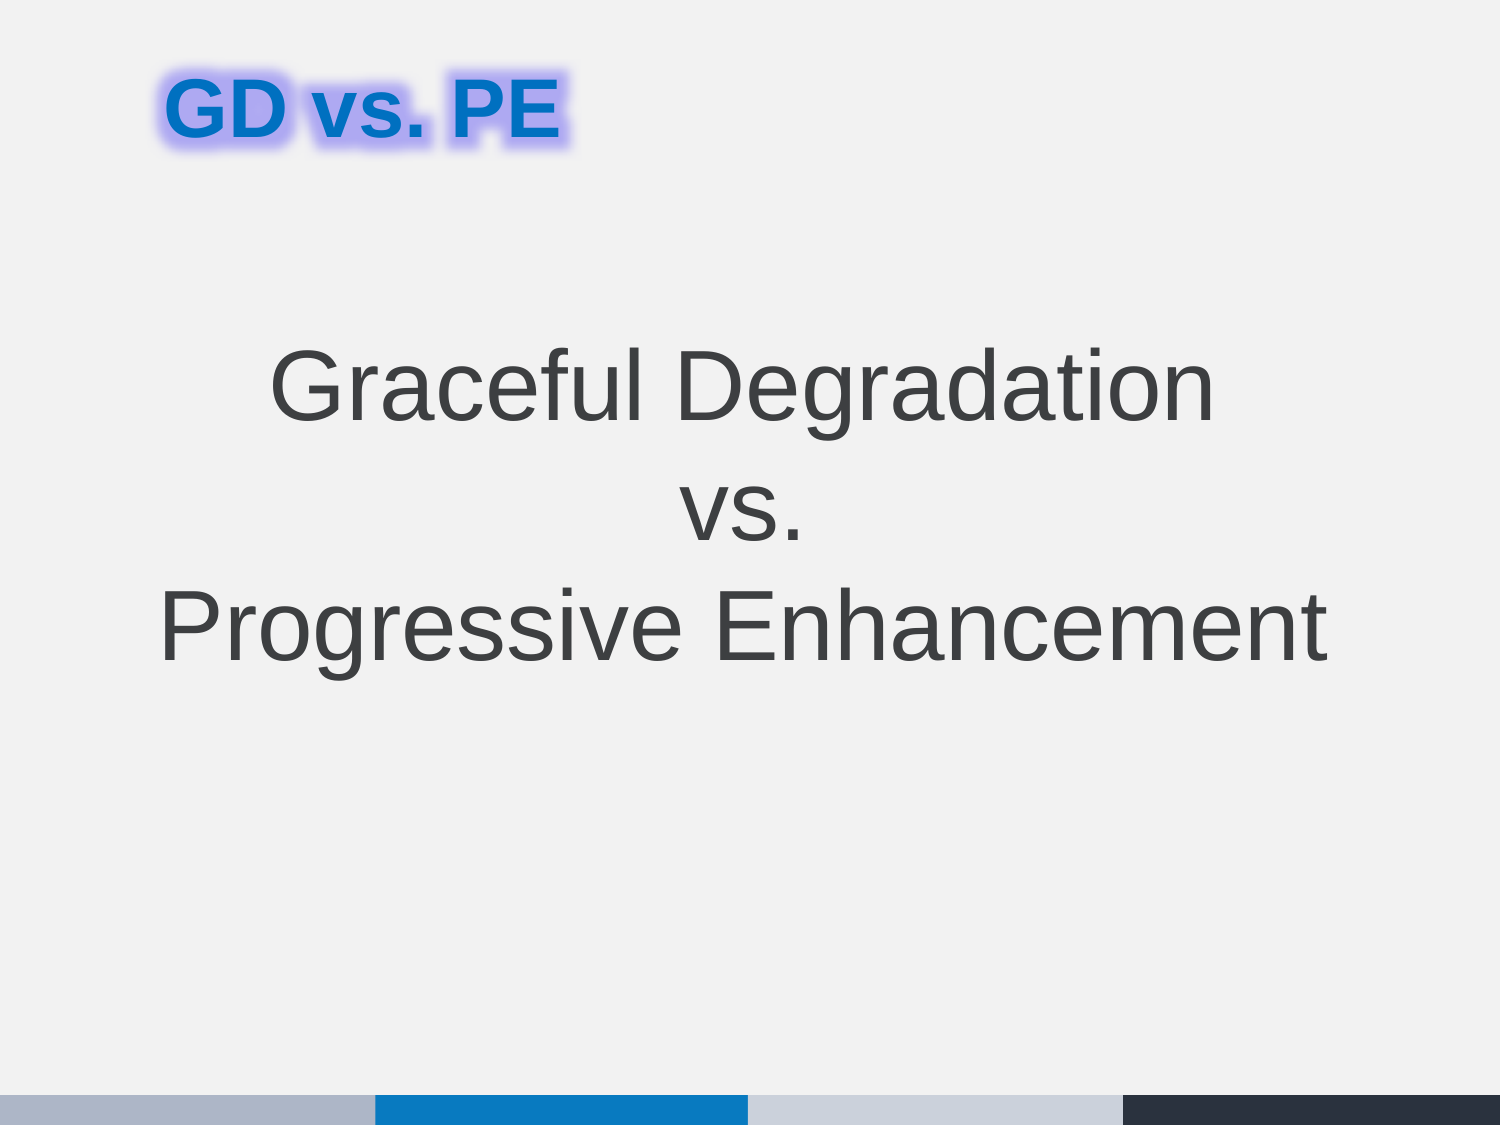

GD vs. PE
Graceful Degradation
vs.
Progressive Enhancement